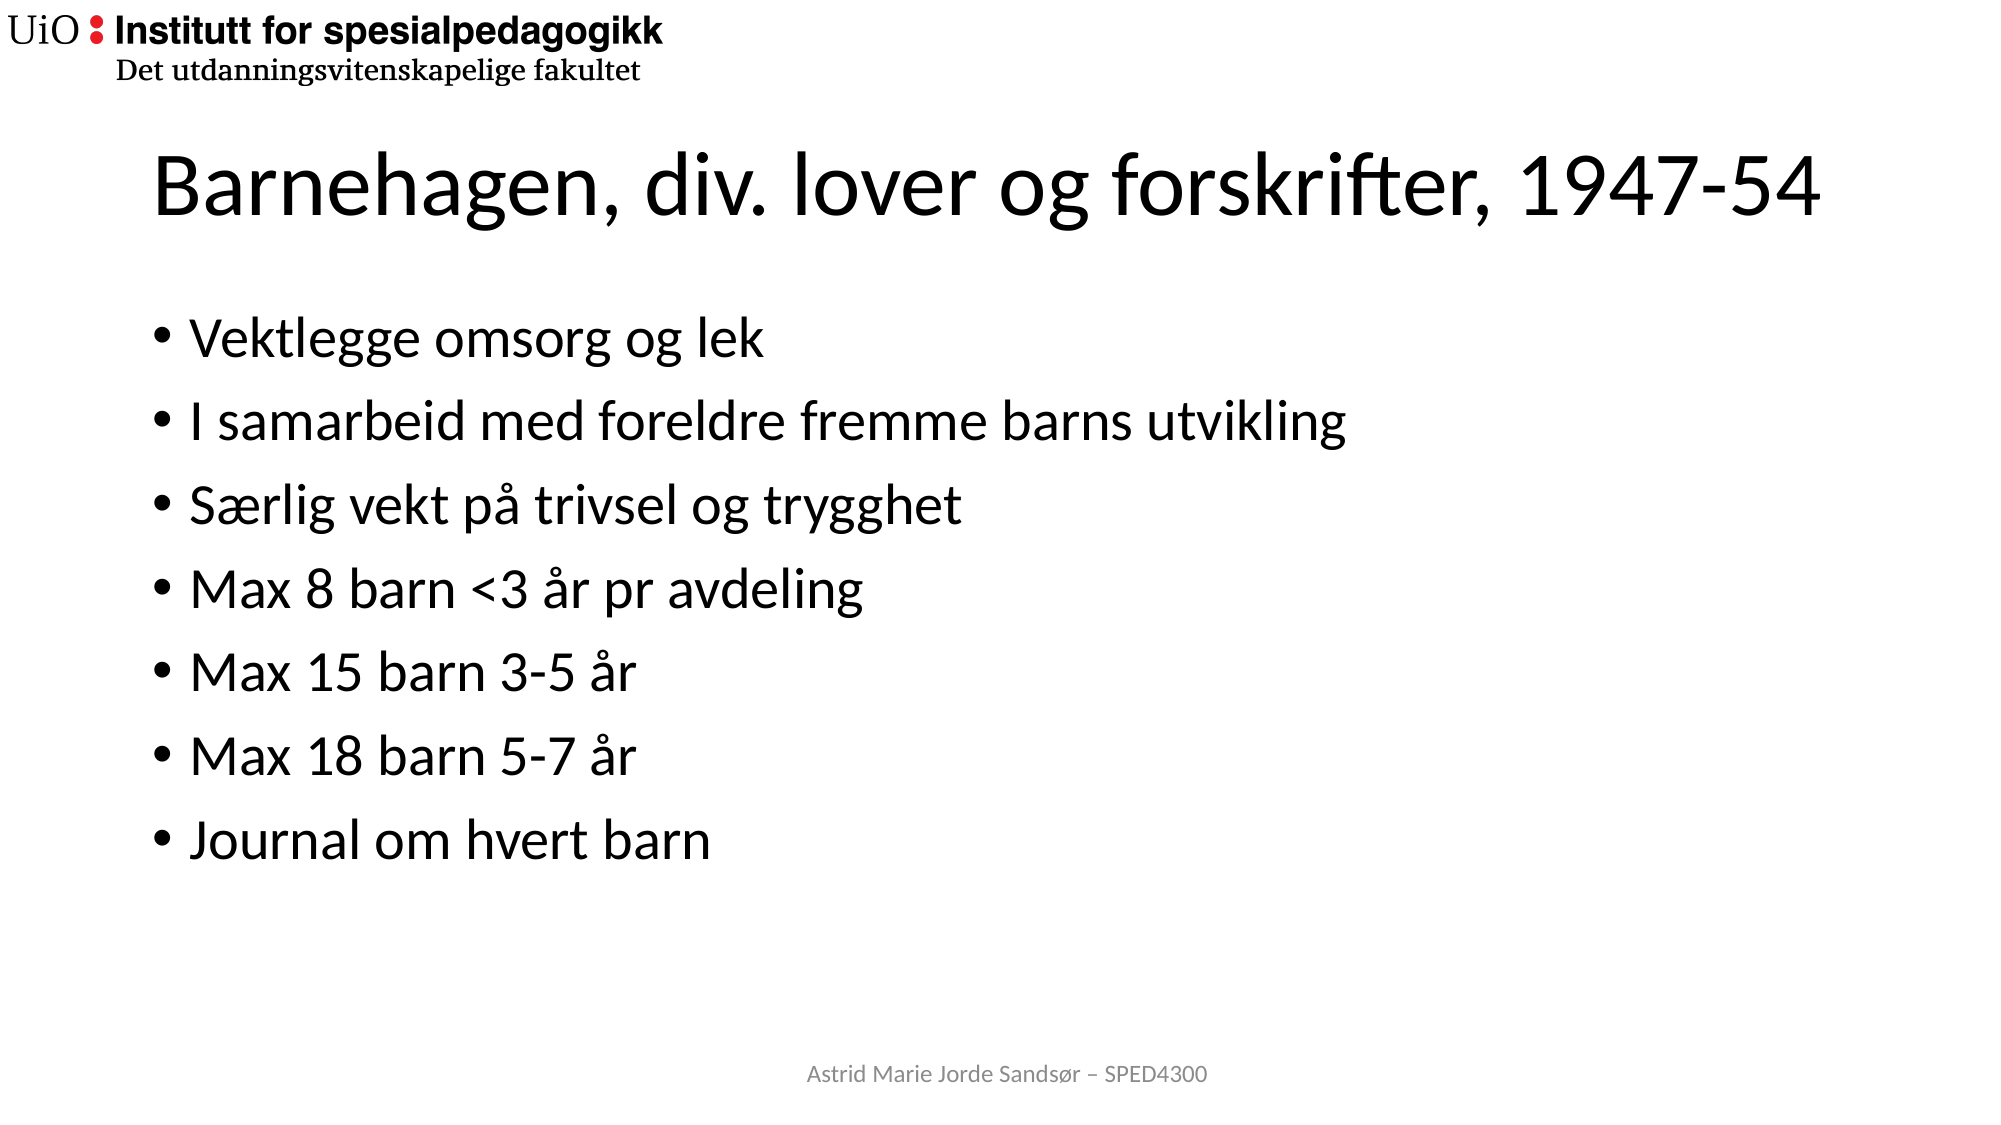

# Barnehagen, div. lover og forskrifter, 1947-54
Vektlegge omsorg og lek
I samarbeid med foreldre fremme barns utvikling
Særlig vekt på trivsel og trygghet
Max 8 barn <3 år pr avdeling
Max 15 barn 3-5 år
Max 18 barn 5-7 år
Journal om hvert barn

Astrid Marie Jorde Sandsør – SPED4300